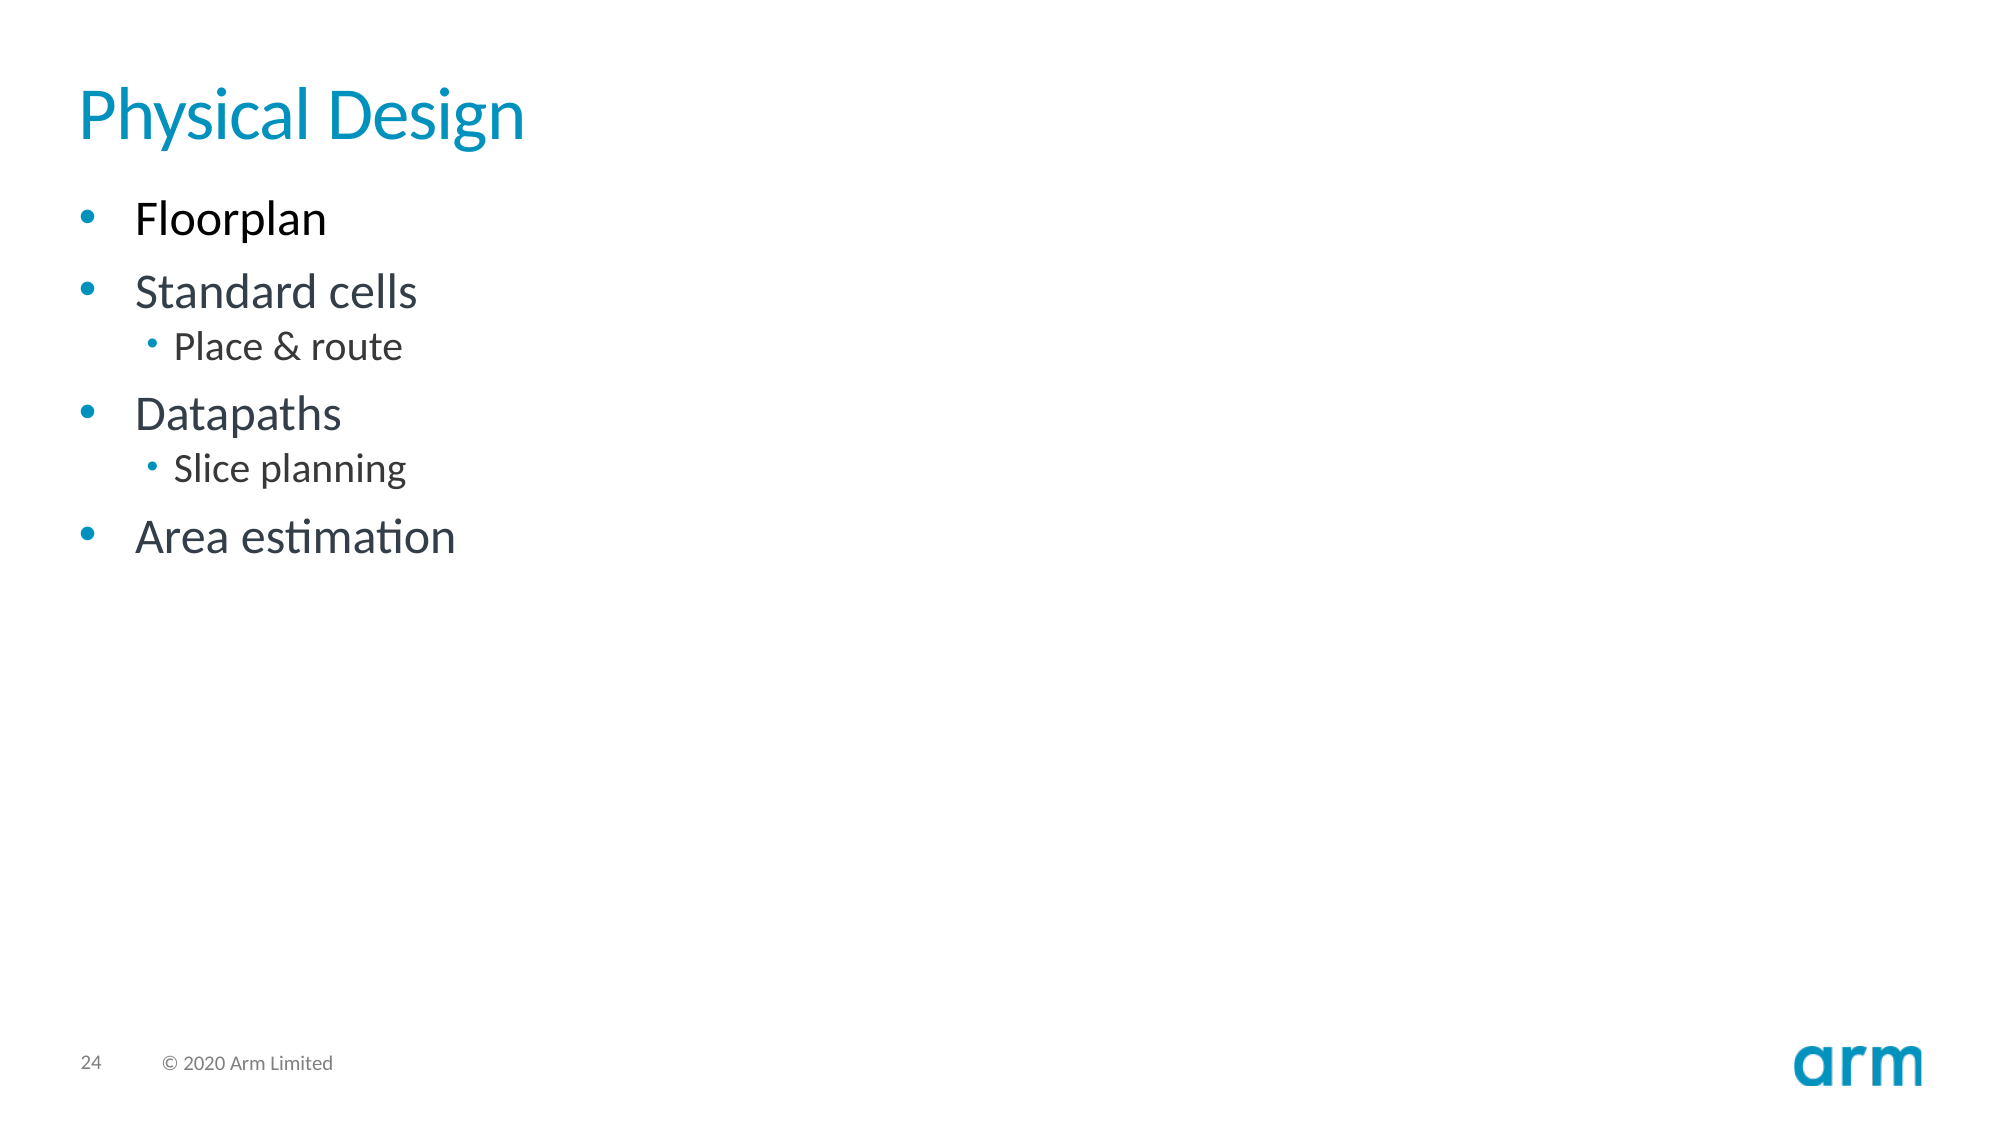

# Physical Design
Floorplan
Standard cells
Place & route
Datapaths
Slice planning
Area estimation